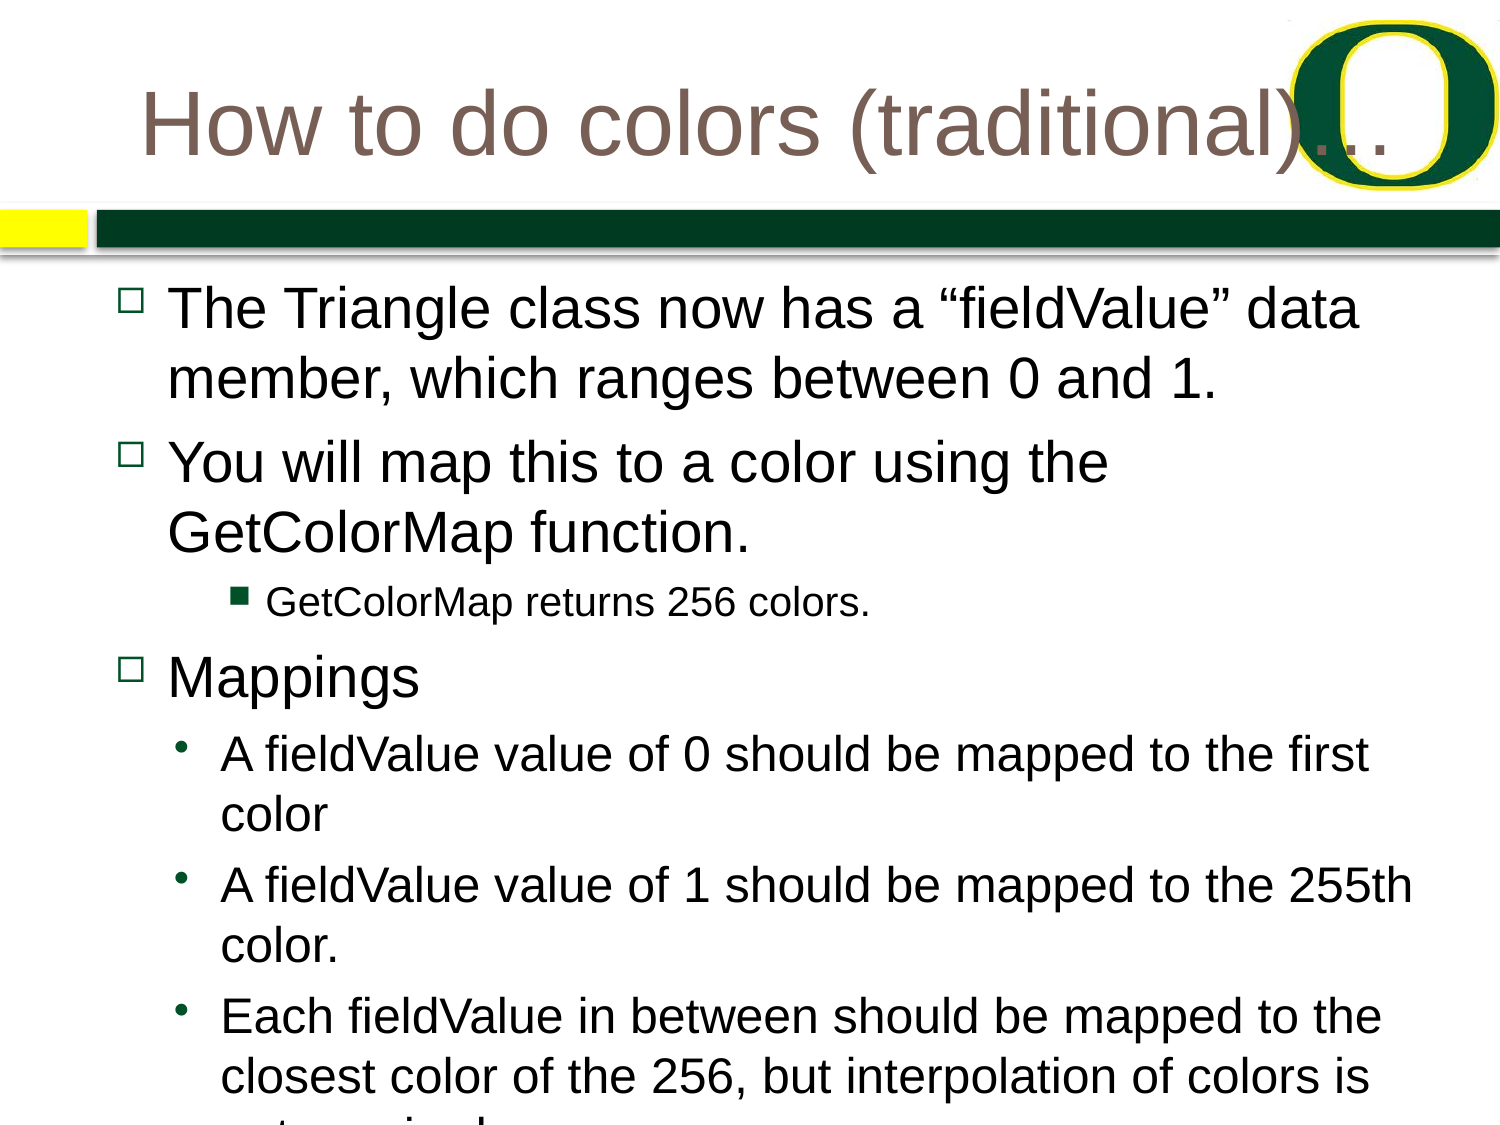

# How to do colors (traditional)…
The Triangle class now has a “fieldValue” data member, which ranges between 0 and 1.
You will map this to a color using the GetColorMap function.
GetColorMap returns 256 colors.
Mappings
A fieldValue value of 0 should be mapped to the first color
A fieldValue value of 1 should be mapped to the 255th color.
Each fieldValue in between should be mapped to the closest color of the 256, but interpolation of colors is not required.